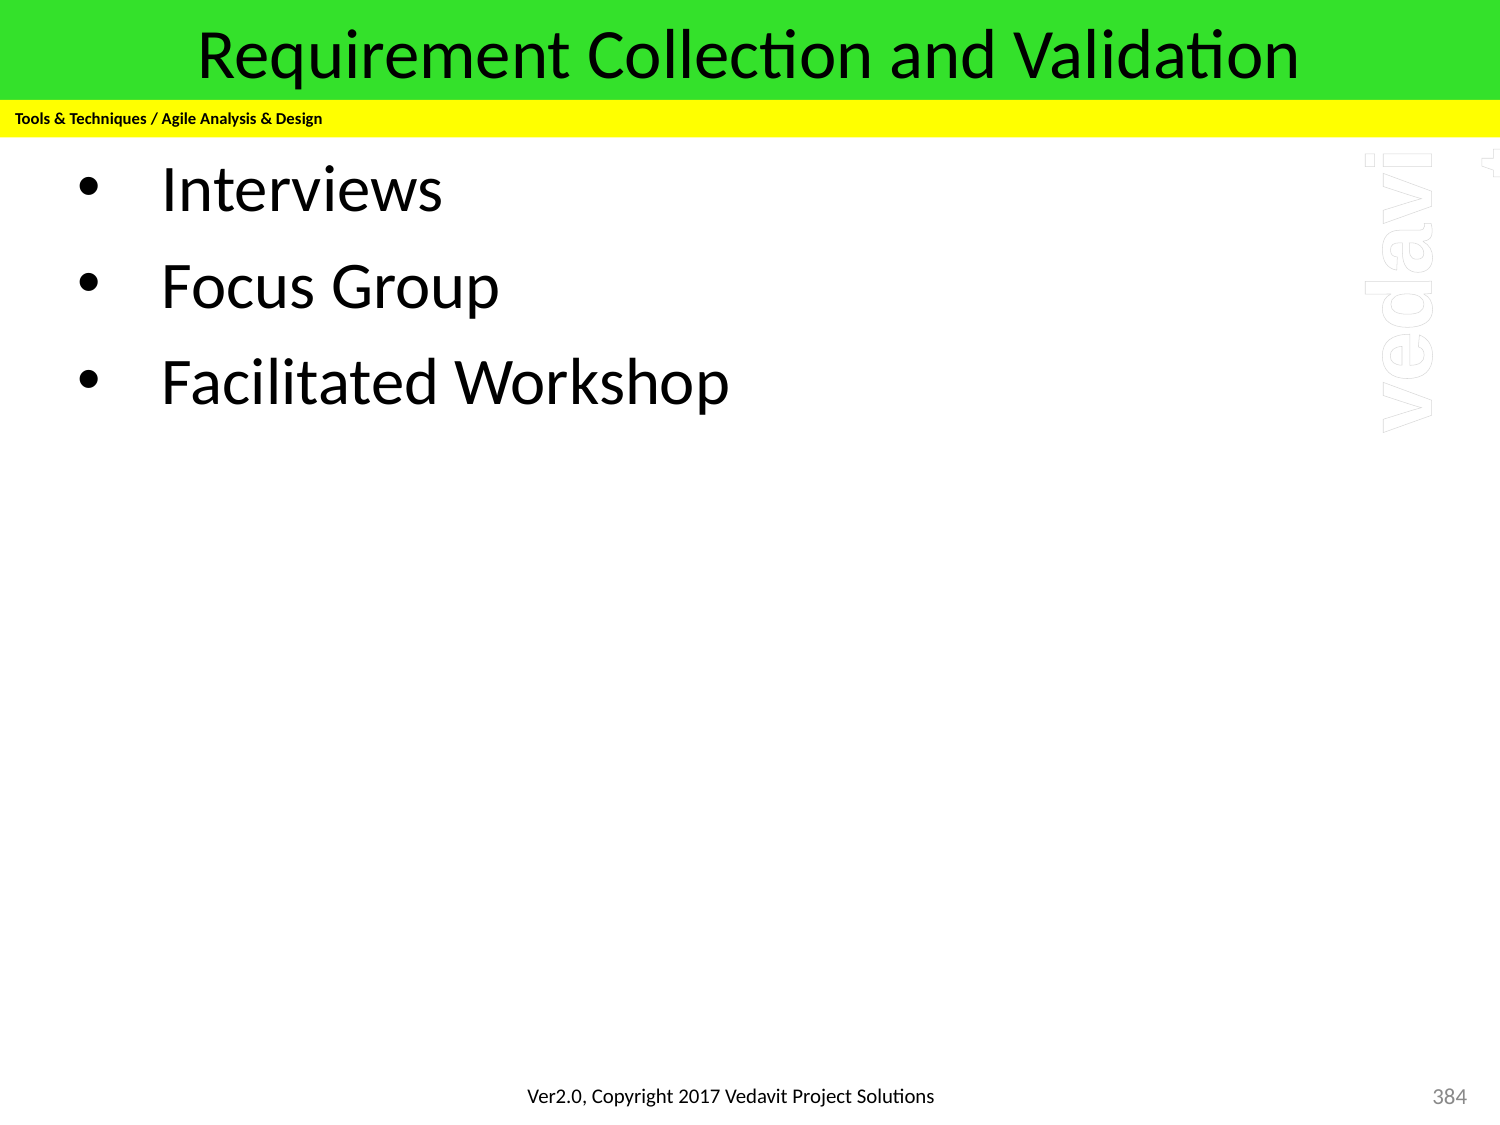

# Requirement Collection and Validation
Tools & Techniques / Agile Analysis & Design

Interviews
Focus Group
Facilitated Workshop

384